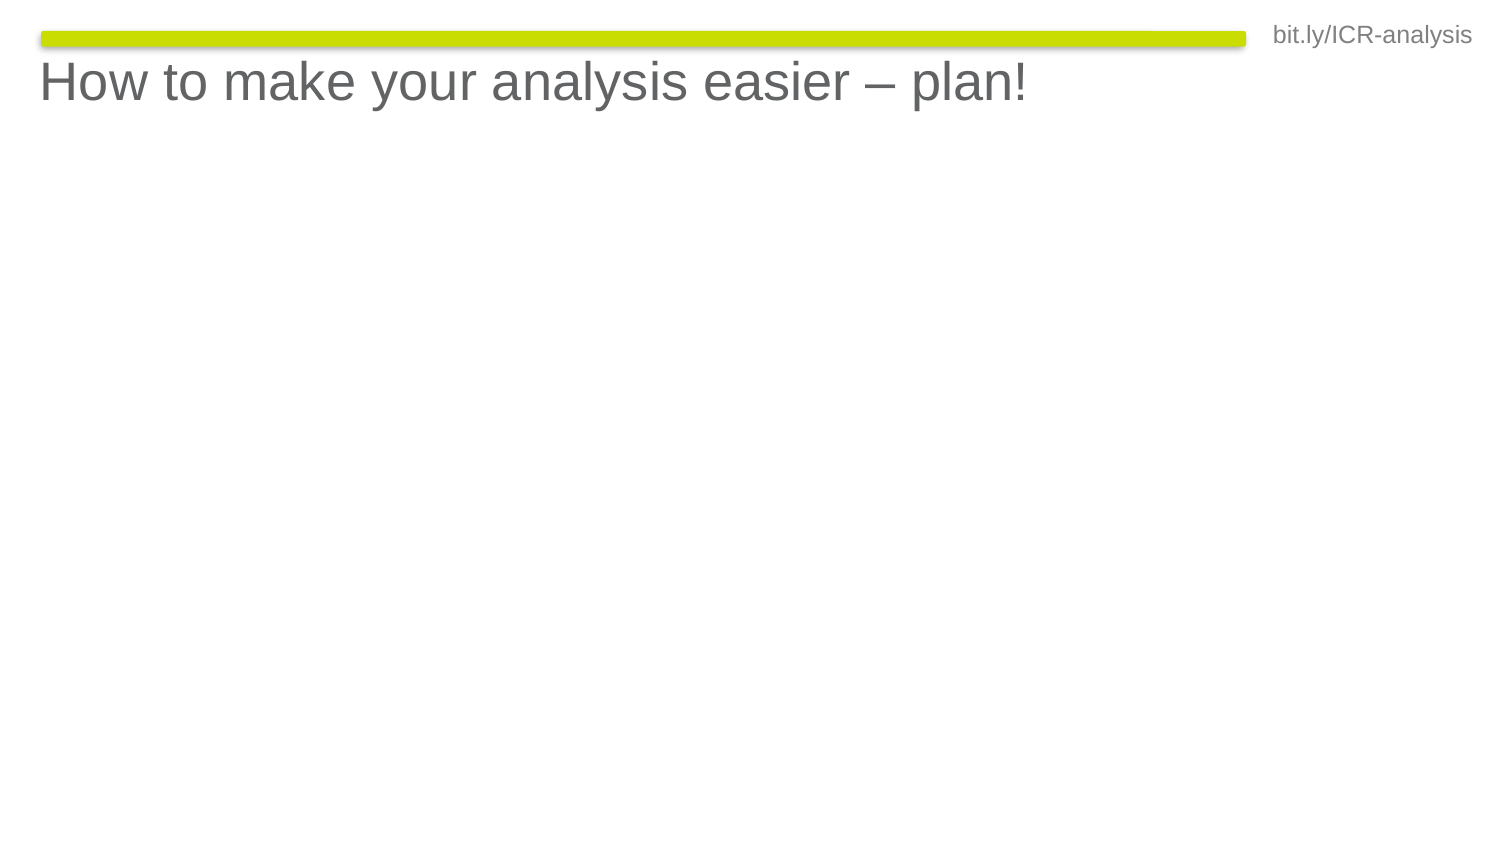

How to make your analysis easier – plan!